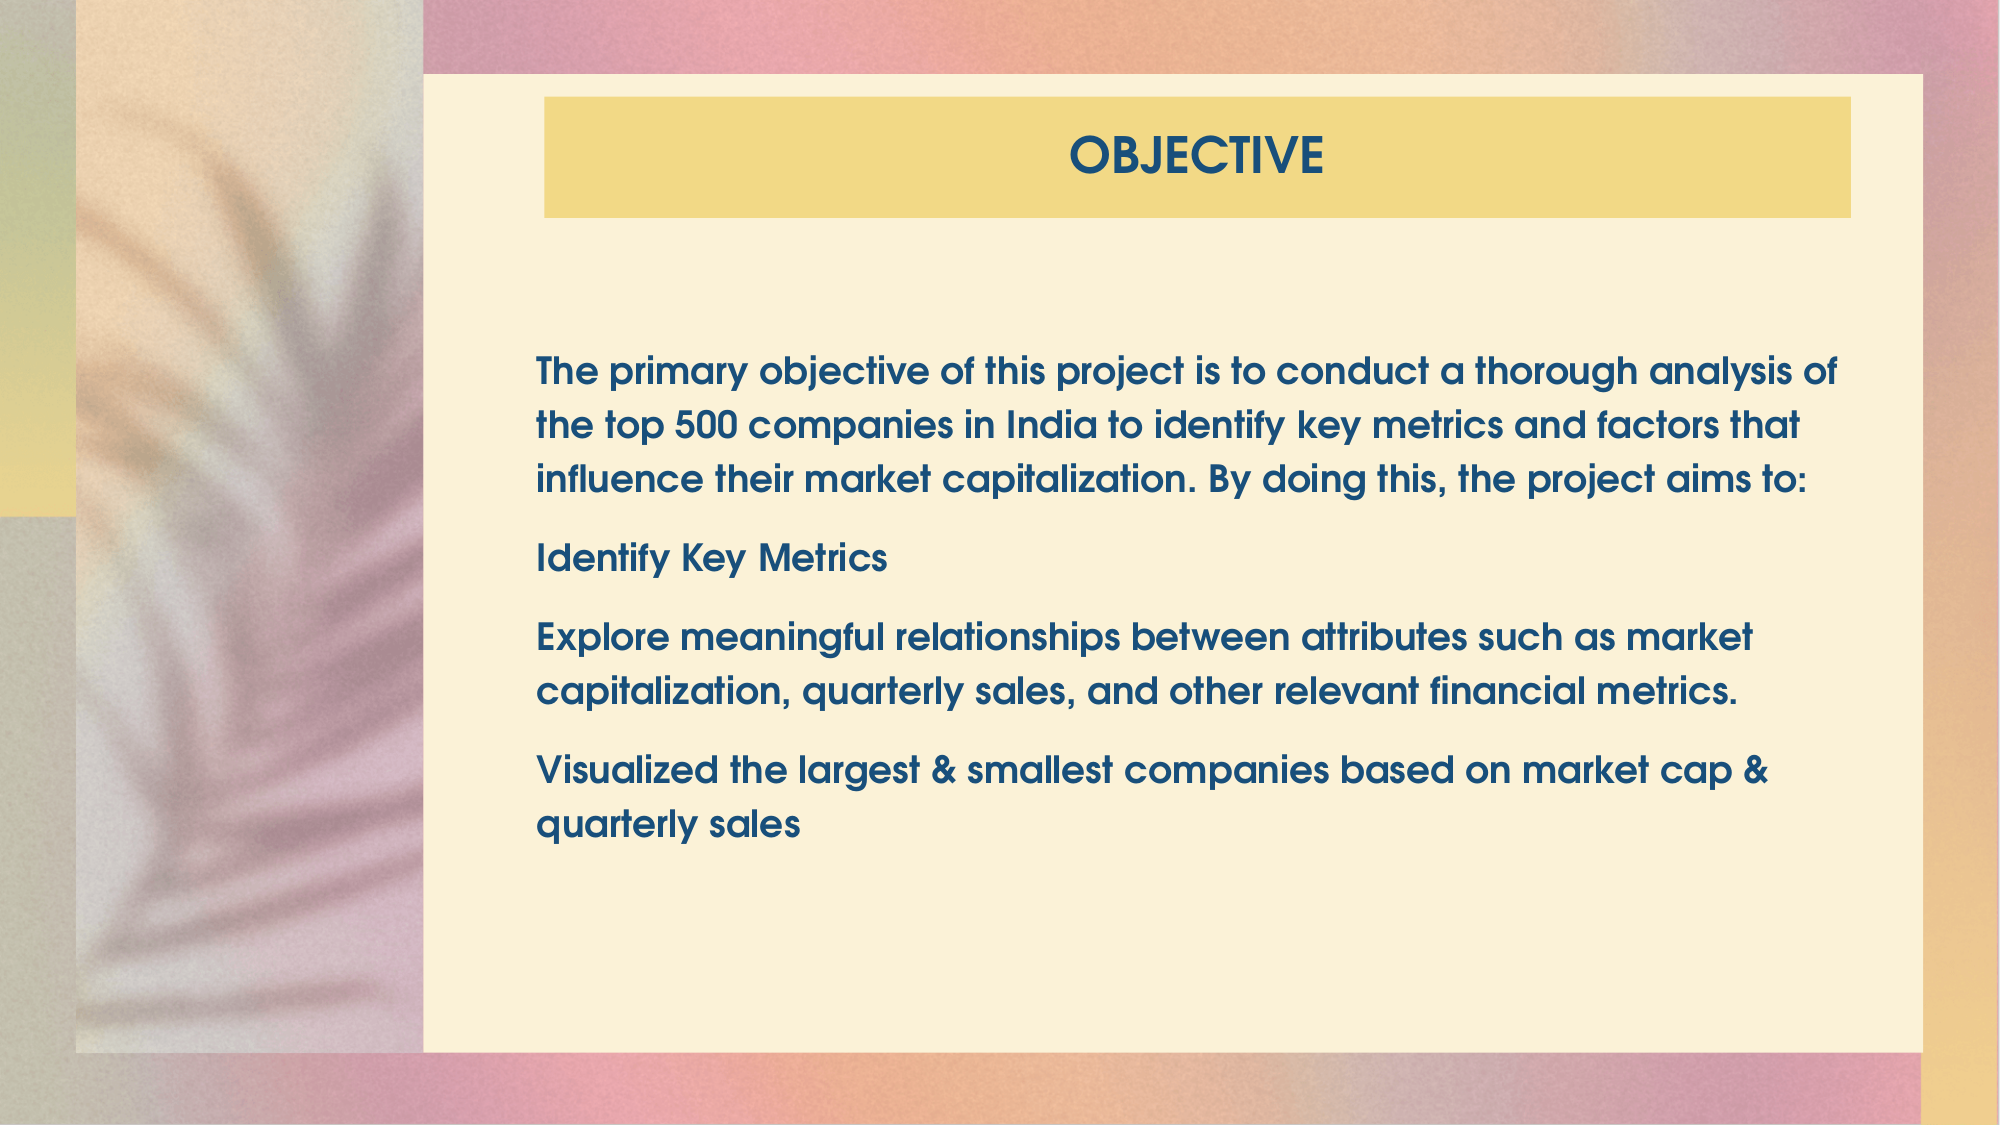

# OBJECTIVE
The primary objective of this project is to conduct a thorough analysis of the top 500 companies in India to identify key metrics and factors that influence their market capitalization. By doing this, the project aims to:
Identify Key Metrics
Explore meaningful relationships between attributes such as market capitalization, quarterly sales, and other relevant financial metrics.
Visualized the largest & smallest companies based on market cap & quarterly sales